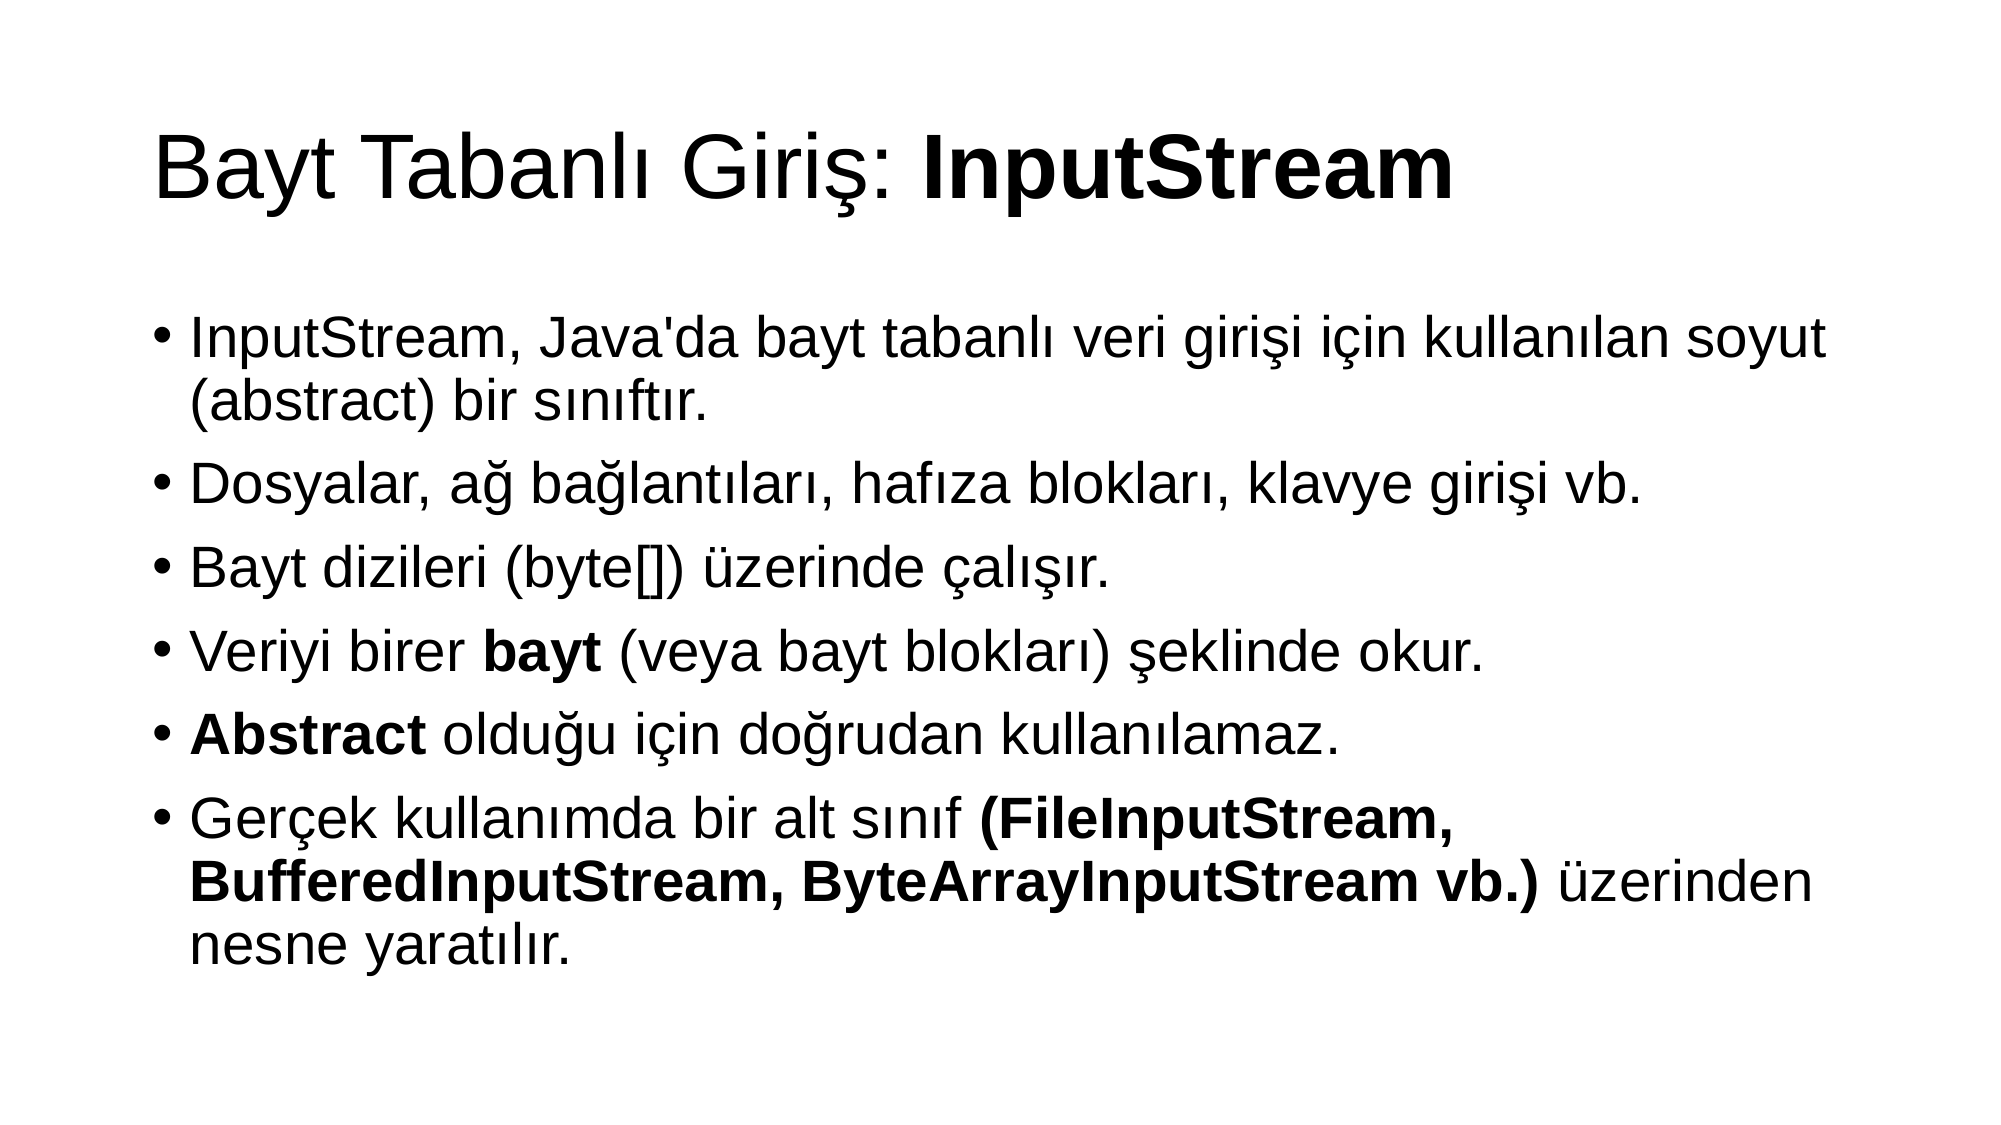

# Bayt Tabanlı Giriş: InputStream
InputStream, Java'da bayt tabanlı veri girişi için kullanılan soyut (abstract) bir sınıftır.
Dosyalar, ağ bağlantıları, hafıza blokları, klavye girişi vb.
Bayt dizileri (byte[]) üzerinde çalışır.
Veriyi birer bayt (veya bayt blokları) şeklinde okur.
Abstract olduğu için doğrudan kullanılamaz.
Gerçek kullanımda bir alt sınıf (FileInputStream, BufferedInputStream, ByteArrayInputStream vb.) üzerinden nesne yaratılır.